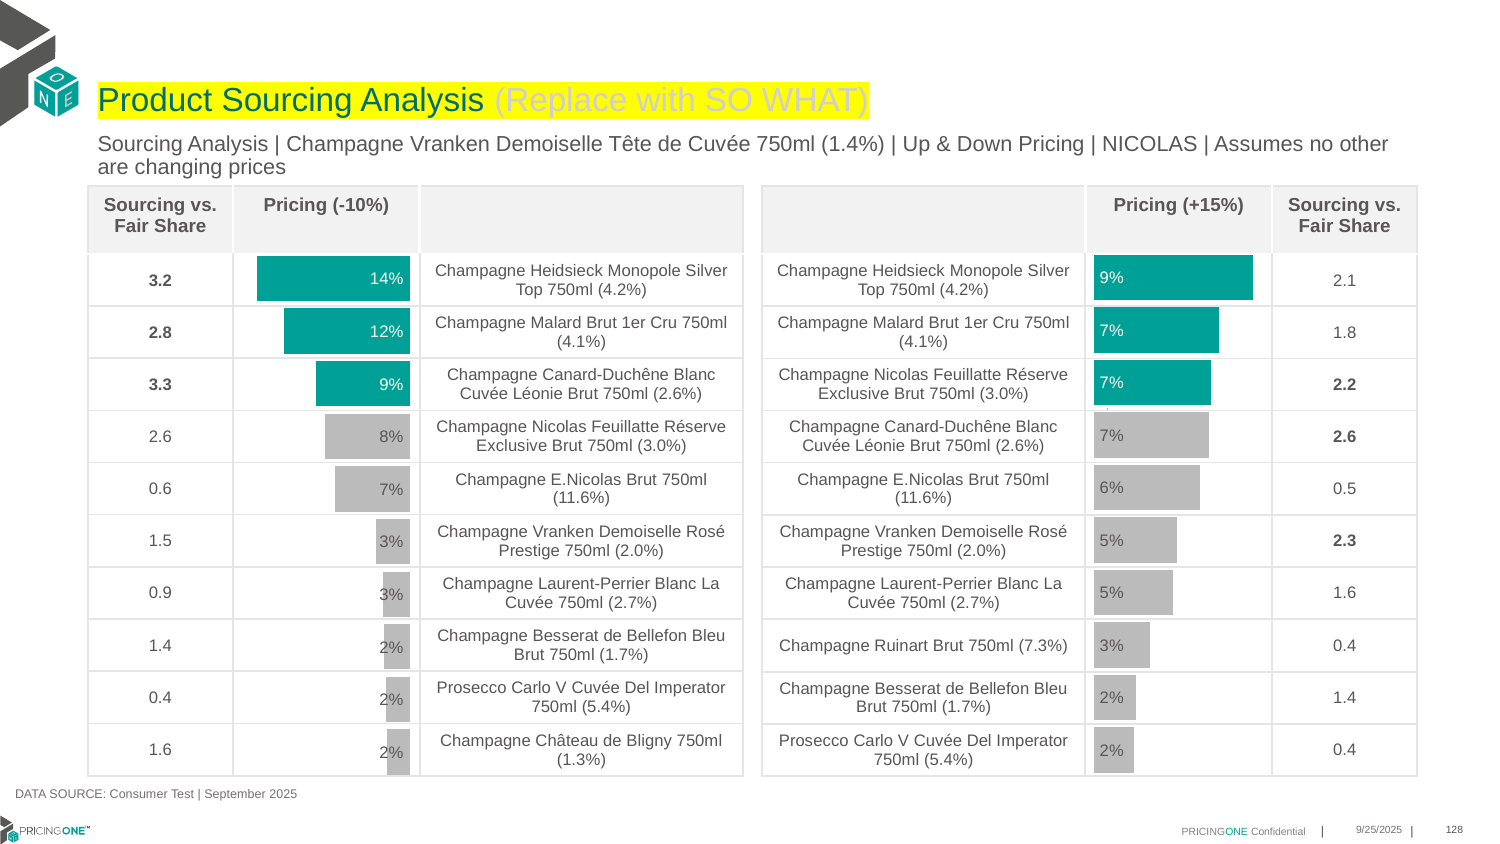

# Product Sourcing Analysis (Replace with SO WHAT)
Sourcing Analysis | Champagne Vranken Demoiselle Tête de Cuvée 750ml (1.4%) | Up & Down Pricing | NICOLAS | Assumes no other are changing prices
| Sourcing vs. Fair Share | Pricing (-10%) |  |
| --- | --- | --- |
| 3.2 |  | Champagne Heidsieck Monopole Silver Top 750ml (4.2%) |
| 2.8 |  | Champagne Malard Brut 1er Cru 750ml (4.1%) |
| 3.3 |  | Champagne Canard-Duchêne Blanc Cuvée Léonie Brut 750ml (2.6%) |
| 2.6 |  | Champagne Nicolas Feuillatte Réserve Exclusive Brut 750ml (3.0%) |
| 0.6 |  | Champagne E.Nicolas Brut 750ml (11.6%) |
| 1.5 |  | Champagne Vranken Demoiselle Rosé Prestige 750ml (2.0%) |
| 0.9 |  | Champagne Laurent-Perrier Blanc La Cuvée 750ml (2.7%) |
| 1.4 |  | Champagne Besserat de Bellefon Bleu Brut 750ml (1.7%) |
| 0.4 |  | Prosecco Carlo V Cuvée Del Imperator 750ml (5.4%) |
| 1.6 |  | Champagne Château de Bligny 750ml (1.3%) |
|  | Pricing (+15%) | Sourcing vs. Fair Share |
| --- | --- | --- |
| Champagne Heidsieck Monopole Silver Top 750ml (4.2%) |  | 2.1 |
| Champagne Malard Brut 1er Cru 750ml (4.1%) |  | 1.8 |
| Champagne Nicolas Feuillatte Réserve Exclusive Brut 750ml (3.0%) |  | 2.2 |
| Champagne Canard-Duchêne Blanc Cuvée Léonie Brut 750ml (2.6%) |  | 2.6 |
| Champagne E.Nicolas Brut 750ml (11.6%) |  | 0.5 |
| Champagne Vranken Demoiselle Rosé Prestige 750ml (2.0%) |  | 2.3 |
| Champagne Laurent-Perrier Blanc La Cuvée 750ml (2.7%) |  | 1.6 |
| Champagne Ruinart Brut 750ml (7.3%) |  | 0.4 |
| Champagne Besserat de Bellefon Bleu Brut 750ml (1.7%) |  | 1.4 |
| Prosecco Carlo V Cuvée Del Imperator 750ml (5.4%) |  | 0.4 |

### Chart

| Category | Champagne Vranken Demoiselle Tête de Cuvée 750ml (1.4%) |
|---|---|
| Champagne Heidsieck Monopole Silver Top 750ml (4.2%) | 0.09239358776789211 |
| Champagne Malard Brut 1er Cru 750ml (4.1%) | 0.07267274244700565 |
| Champagne Nicolas Feuillatte Réserve Exclusive Brut 750ml (3.0%) | 0.06776154923543011 |
| Champagne Canard-Duchêne Blanc Cuvée Léonie Brut 750ml (2.6%) | 0.06671048064638031 |
| Champagne E.Nicolas Brut 750ml (11.6%) | 0.0614285190091818 |
| Champagne Vranken Demoiselle Rosé Prestige 750ml (2.0%) | 0.047909630205100855 |
| Champagne Laurent-Perrier Blanc La Cuvée 750ml (2.7%) | 0.0456080323336173 |
| Champagne Ruinart Brut 750ml (7.3%) | 0.03236979888717494 |
| Champagne Besserat de Bellefon Bleu Brut 750ml (1.7%) | 0.024279153413805037 |
| Prosecco Carlo V Cuvée Del Imperator 750ml (5.4%) | 0.02333051464369744 |

### Chart

| Category | Champagne Vranken Demoiselle Tête de Cuvée 750ml (1.4%) |
|---|---|
| Champagne Heidsieck Monopole Silver Top 750ml (4.2%) | 0.13947439436138437 |
| Champagne Malard Brut 1er Cru 750ml (4.1%) | 0.11531499710410956 |
| Champagne Canard-Duchêne Blanc Cuvée Léonie Brut 750ml (2.6%) | 0.08641800707407218 |
| Champagne Nicolas Feuillatte Réserve Exclusive Brut 750ml (3.0%) | 0.07815637730349928 |
| Champagne E.Nicolas Brut 750ml (11.6%) | 0.06842543299191198 |
| Champagne Vranken Demoiselle Rosé Prestige 750ml (2.0%) | 0.031064599255840434 |
| Champagne Laurent-Perrier Blanc La Cuvée 750ml (2.7%) | 0.025120715682893893 |
| Champagne Besserat de Bellefon Bleu Brut 750ml (1.7%) | 0.024275239545081234 |
| Prosecco Carlo V Cuvée Del Imperator 750ml (5.4%) | 0.021684065640568906 |
| Champagne Château de Bligny 750ml (1.3%) | 0.021309047595907755 |
DATA SOURCE: Consumer Test | September 2025

9/25/2025
128